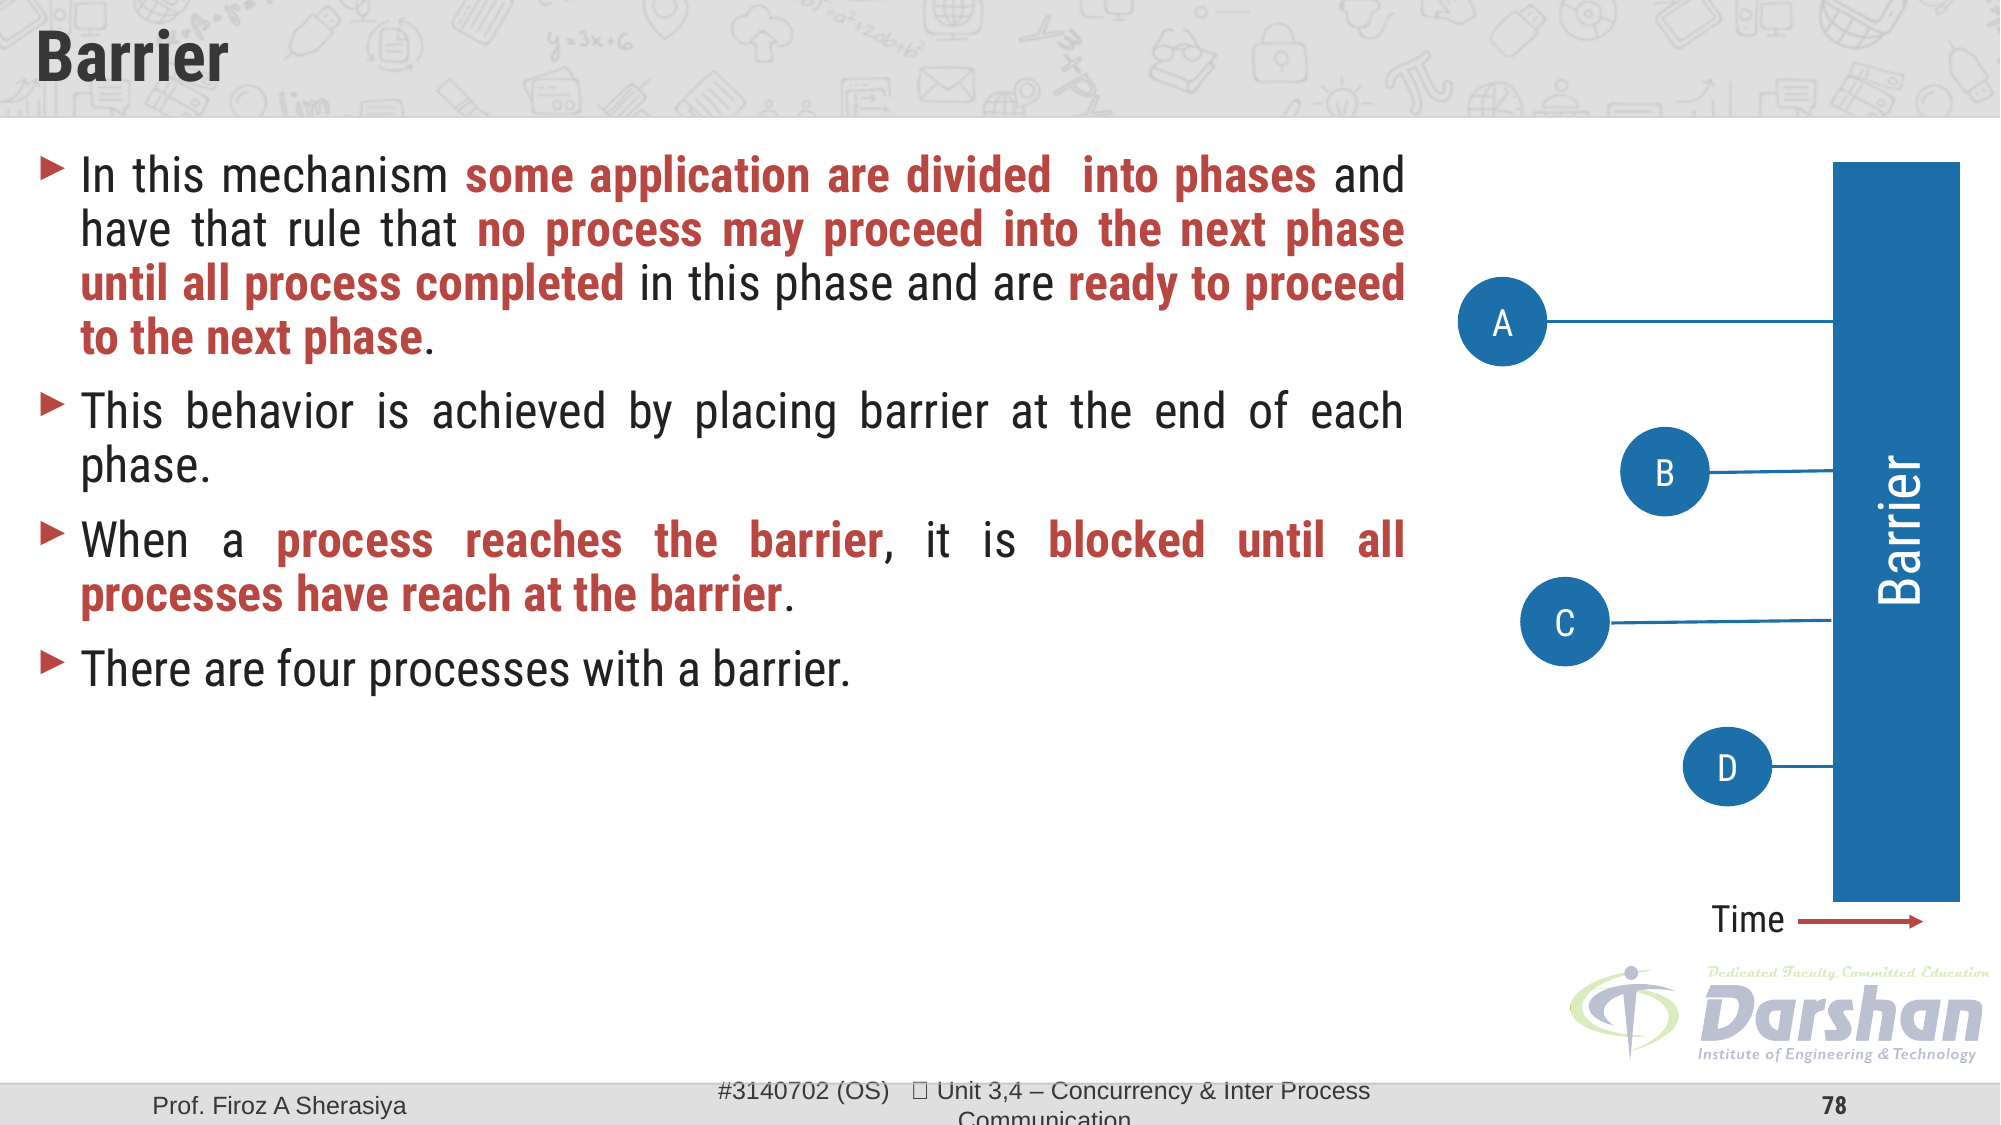

# Barrier
In this mechanism some application are divided  into phases and have that rule that no process may proceed into the next phase until all process completed in this phase and are ready to proceed to the next phase.
This behavior is achieved by placing barrier at the end of each phase.
When a process reaches the barrier, it is blocked until all processes have reach at the barrier.
There are four processes with a barrier.
A
B
Barrier
C
D
Time